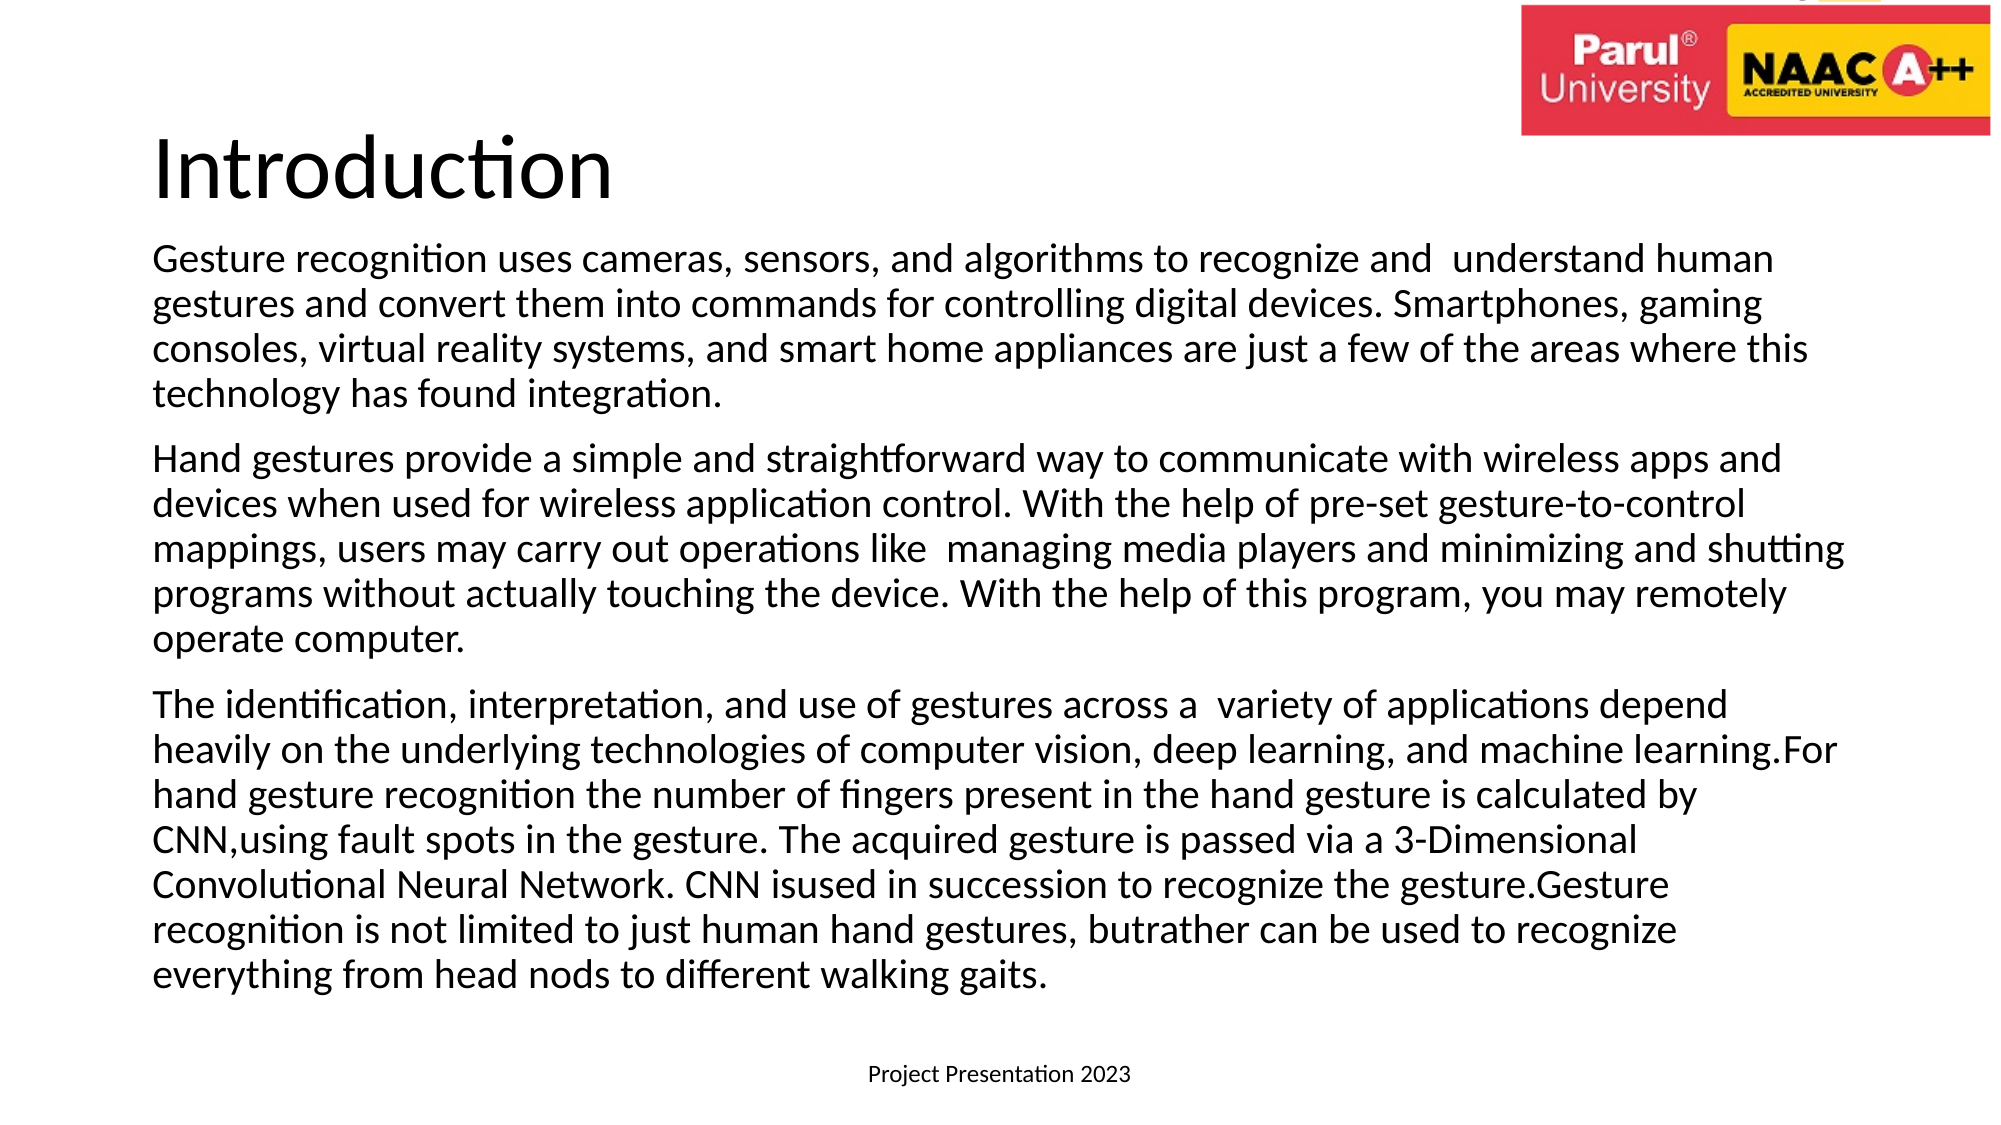

# Introduction
Gesture recognition uses cameras, sensors, and algorithms to recognize and  understand human gestures and convert them into commands for controlling digital devices. Smartphones, gaming consoles, virtual reality systems, and smart home appliances are just a few of the areas where this technology has found integration.
Hand gestures provide a simple and straightforward way to communicate with wireless apps and devices when used for wireless application control. With the help of pre-set gesture-to-control mappings, users may carry out operations like  managing media players and minimizing and shutting programs without actually touching the device. With the help of this program, you may remotely operate computer.
The identification, interpretation, and use of gestures across a  variety of applications depend heavily on the underlying technologies of computer vision, deep learning, and machine learning.For hand gesture recognition the number of fingers present in the hand gesture is calculated by CNN,using fault spots in the gesture. The acquired gesture is passed via a 3-Dimensional Convolutional Neural Network. CNN isused in succession to recognize the gesture.Gesture recognition is not limited to just human hand gestures, butrather can be used to recognize everything from head nods to different walking gaits.

Project Presentation 2023
3